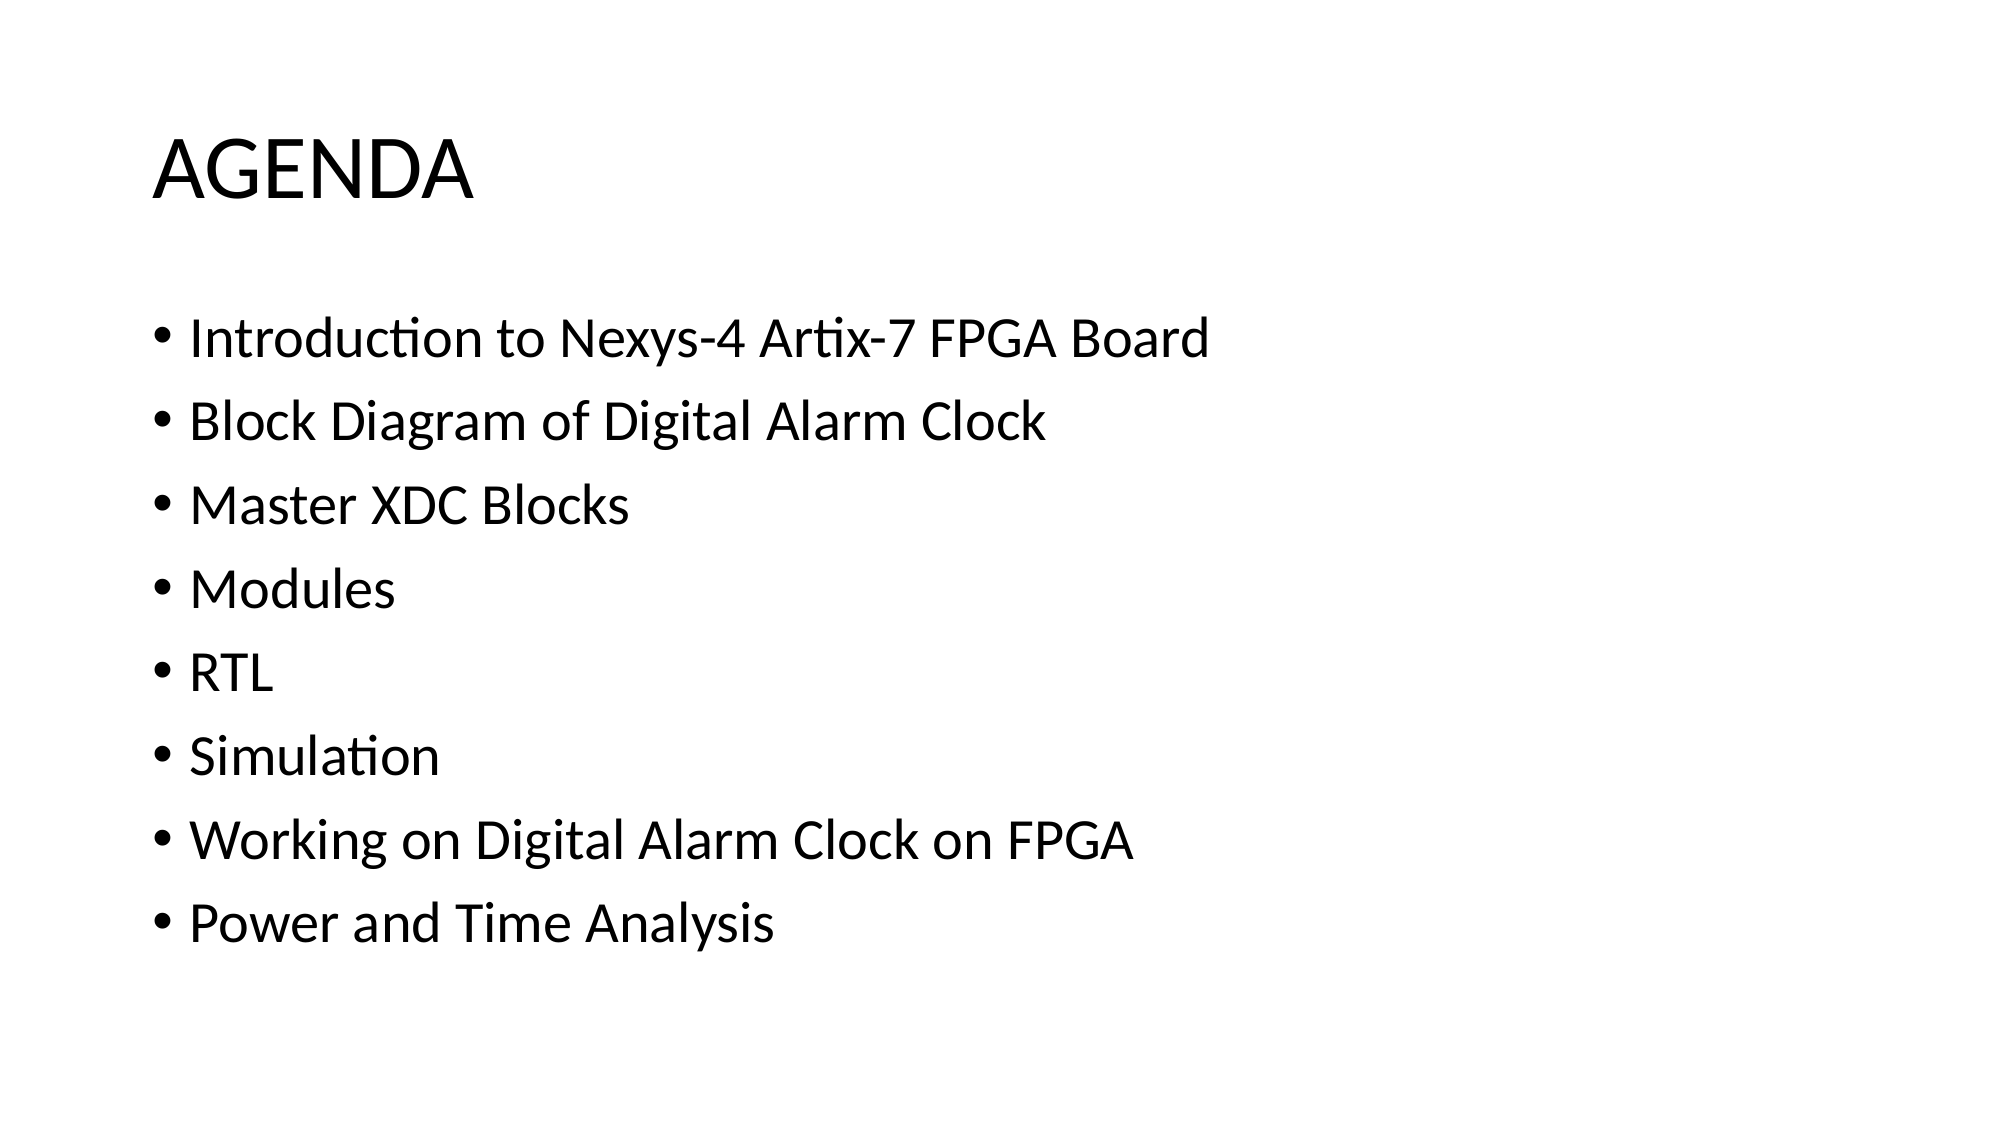

# AGENDA
Introduction to Nexys-4 Artix-7 FPGA Board
Block Diagram of Digital Alarm Clock
Master XDC Blocks
Modules
RTL
Simulation
Working on Digital Alarm Clock on FPGA
Power and Time Analysis